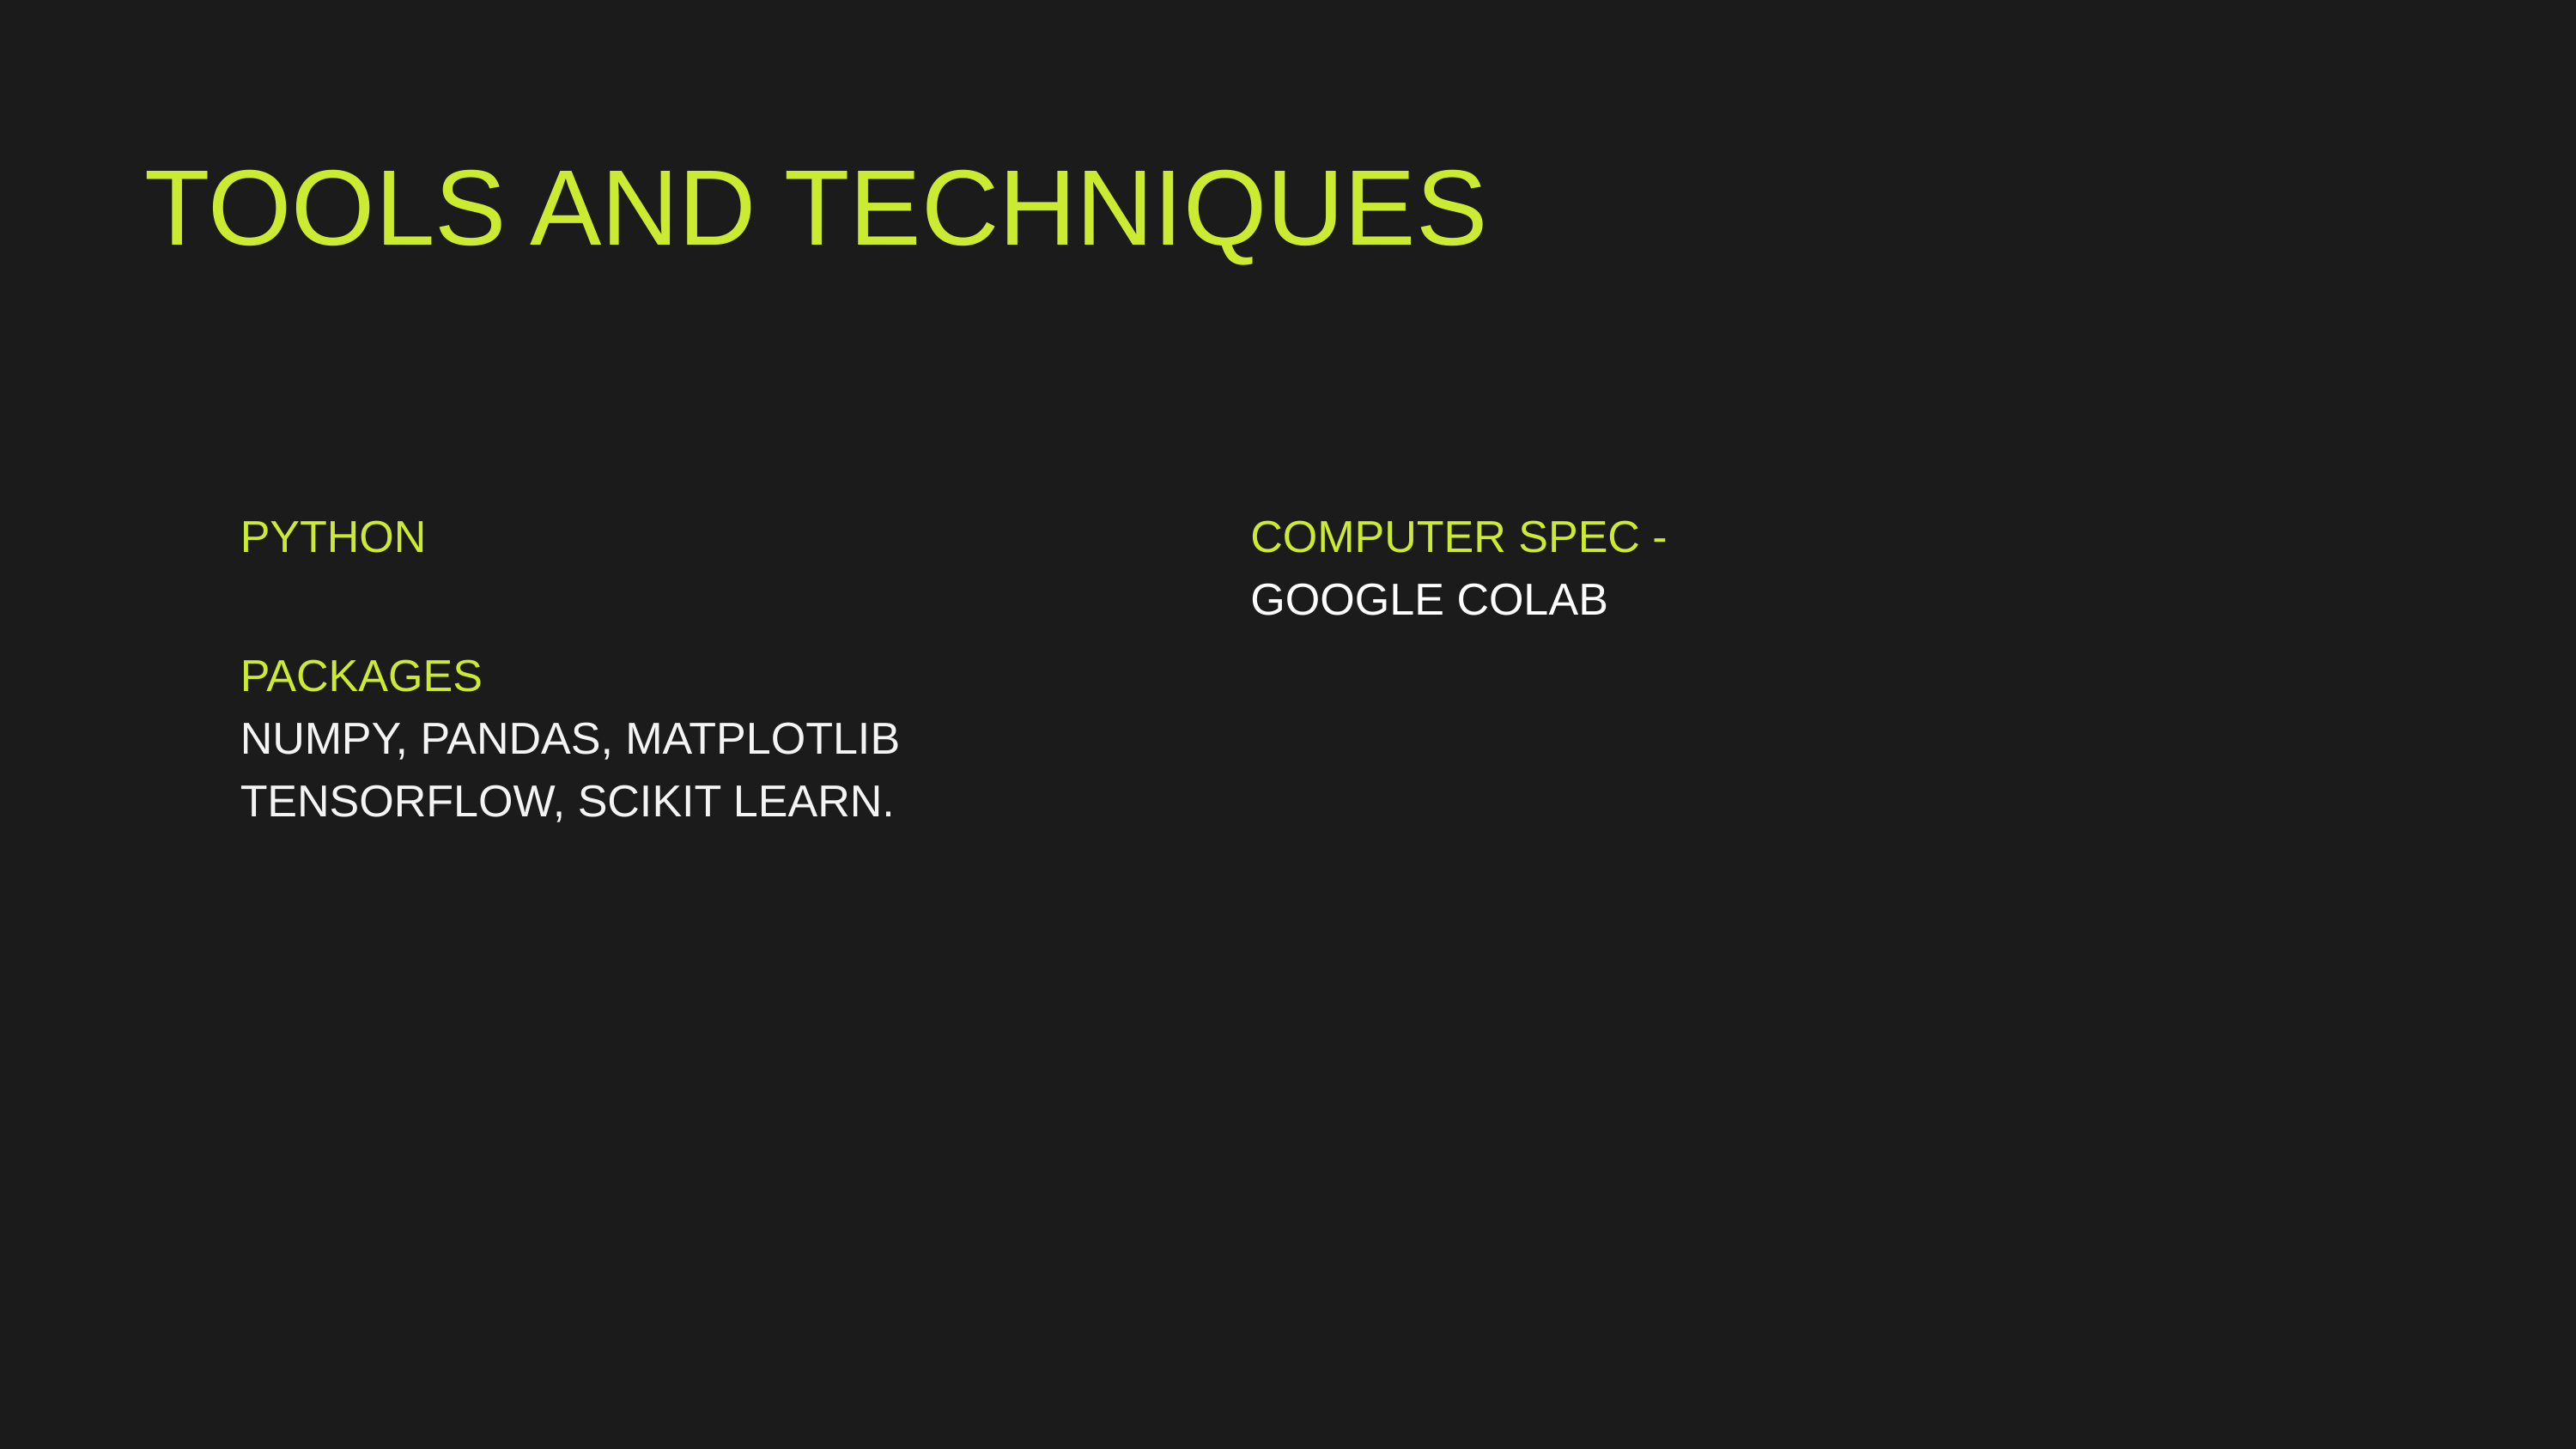

TOOLS AND TECHNIQUES
| PYTHON | COMPUTER SPEC - GOOGLE COLAB |
| --- | --- |
| PACKAGES NUMPY, PANDAS, MATPLOTLIB TENSORFLOW, SCIKIT LEARN. |  |